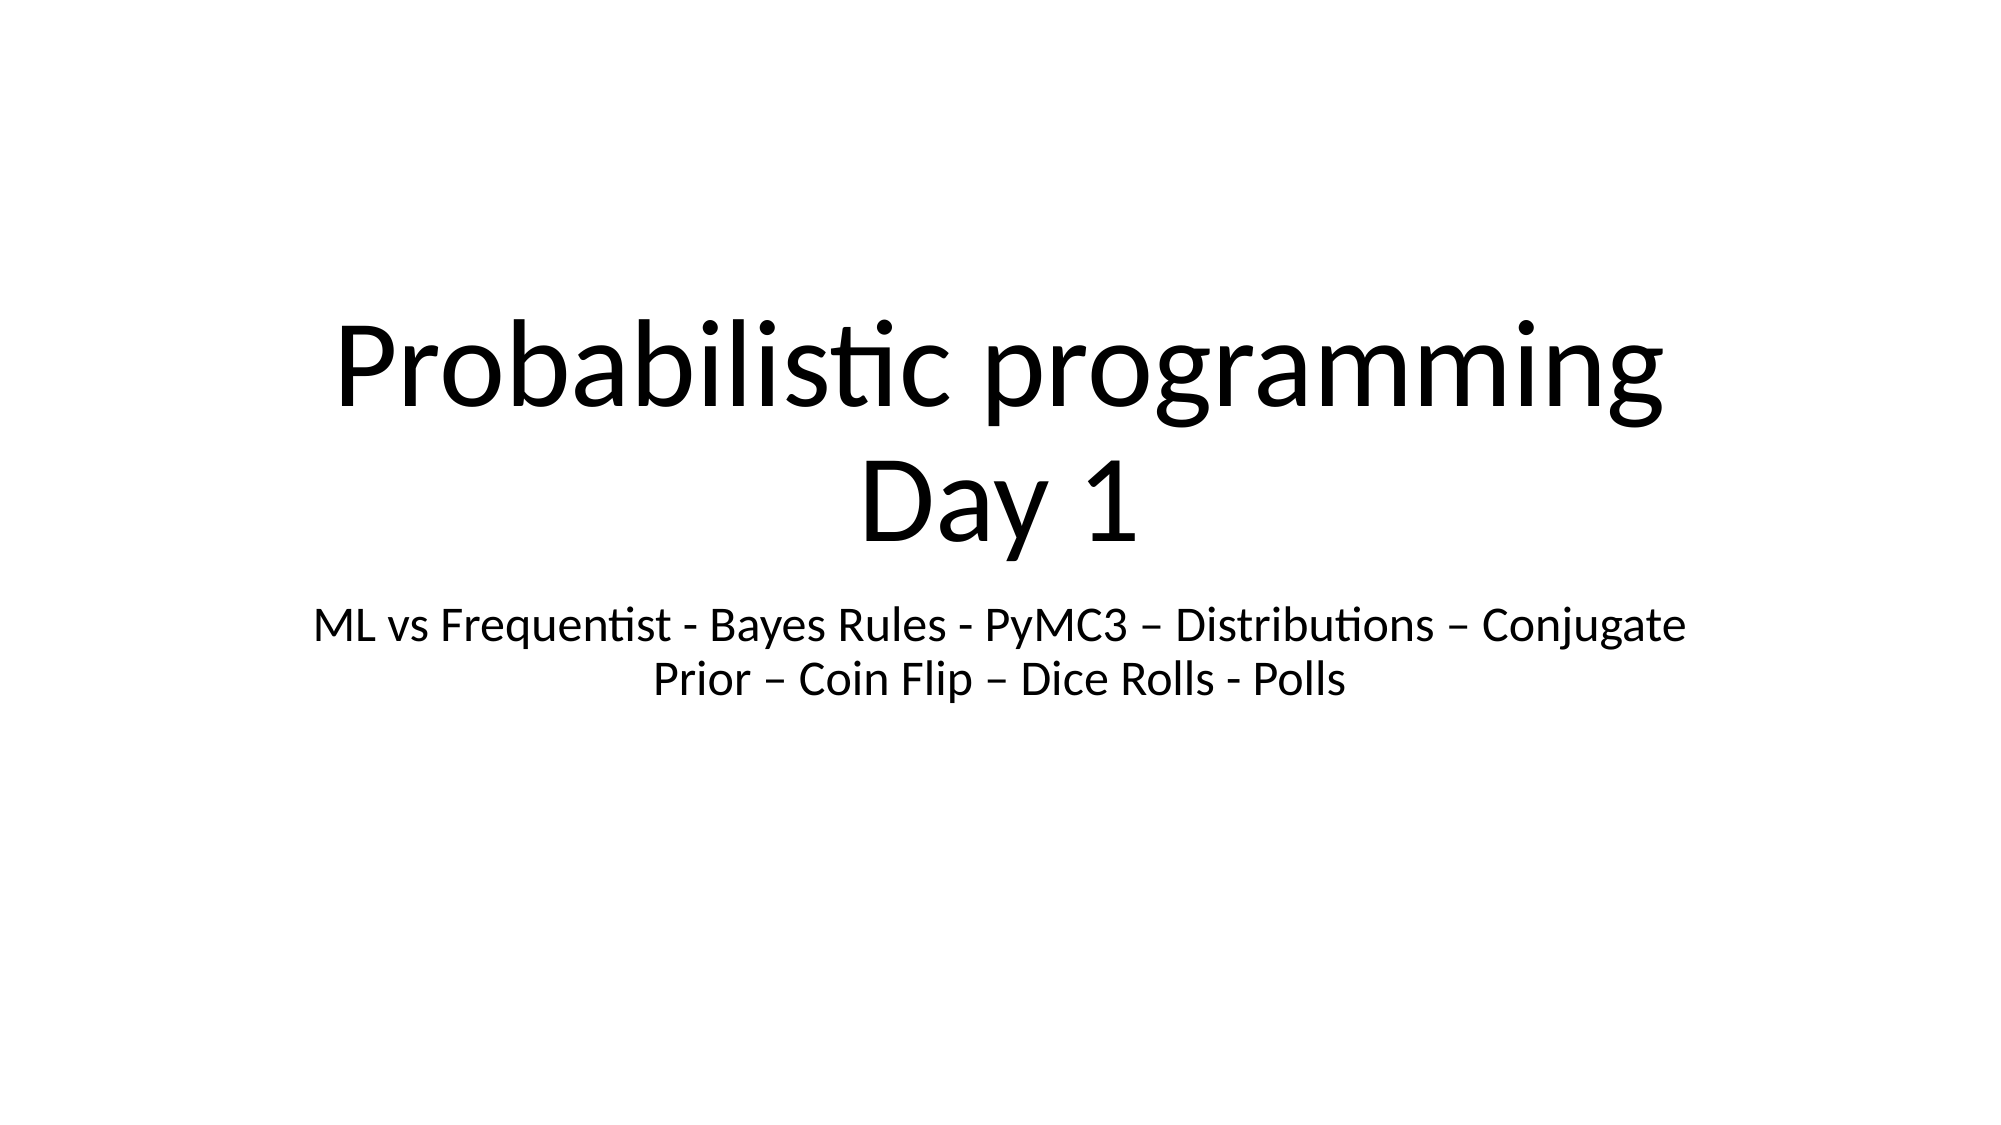

# Probabilistic programming Day 1
ML vs Frequentist - Bayes Rules - PyMC3 – Distributions – Conjugate Prior – Coin Flip – Dice Rolls - Polls